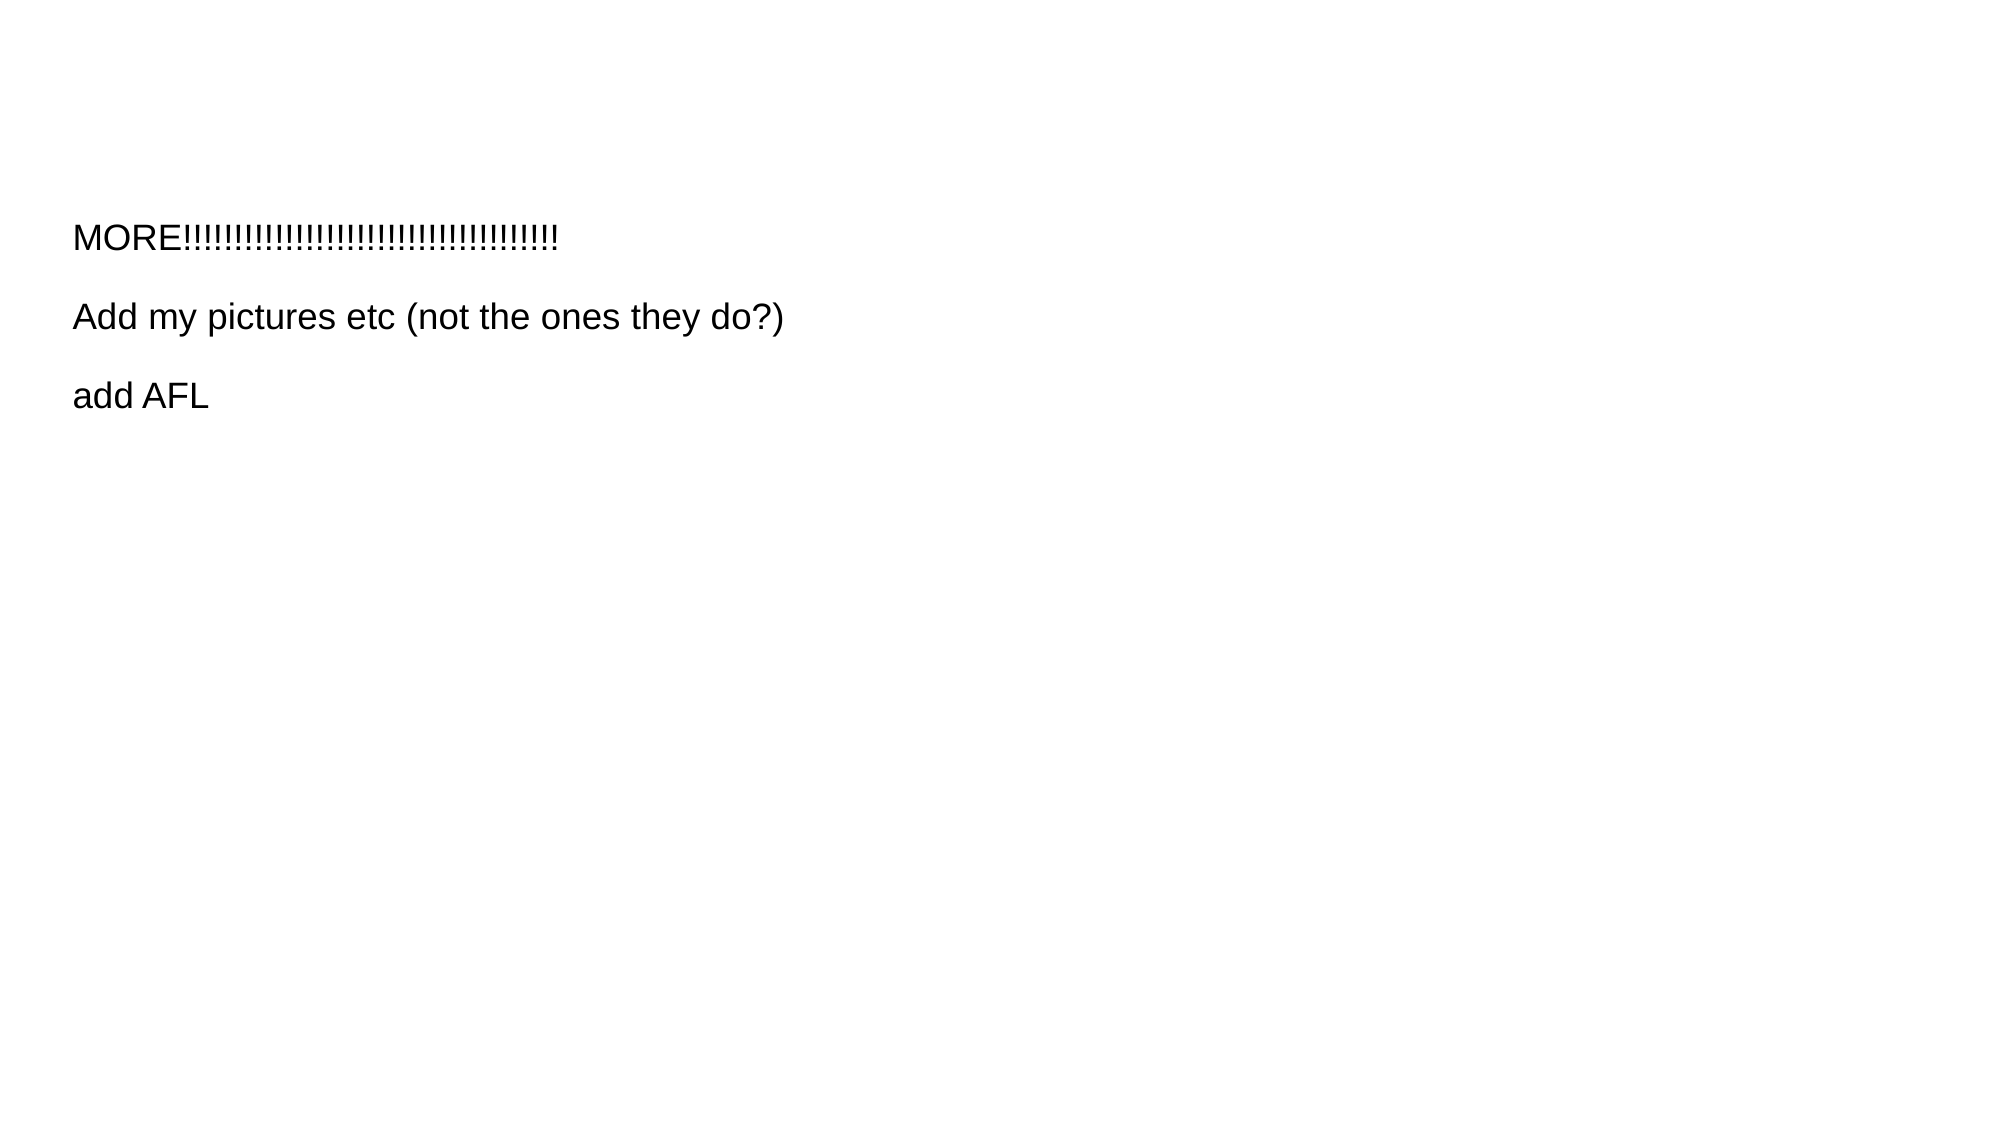

# MORE!!!!!!!!!!!!!!!!!!!!!!!!!!!!!!!!!!!!! Add my pictures etc (not the ones they do?) add AFL